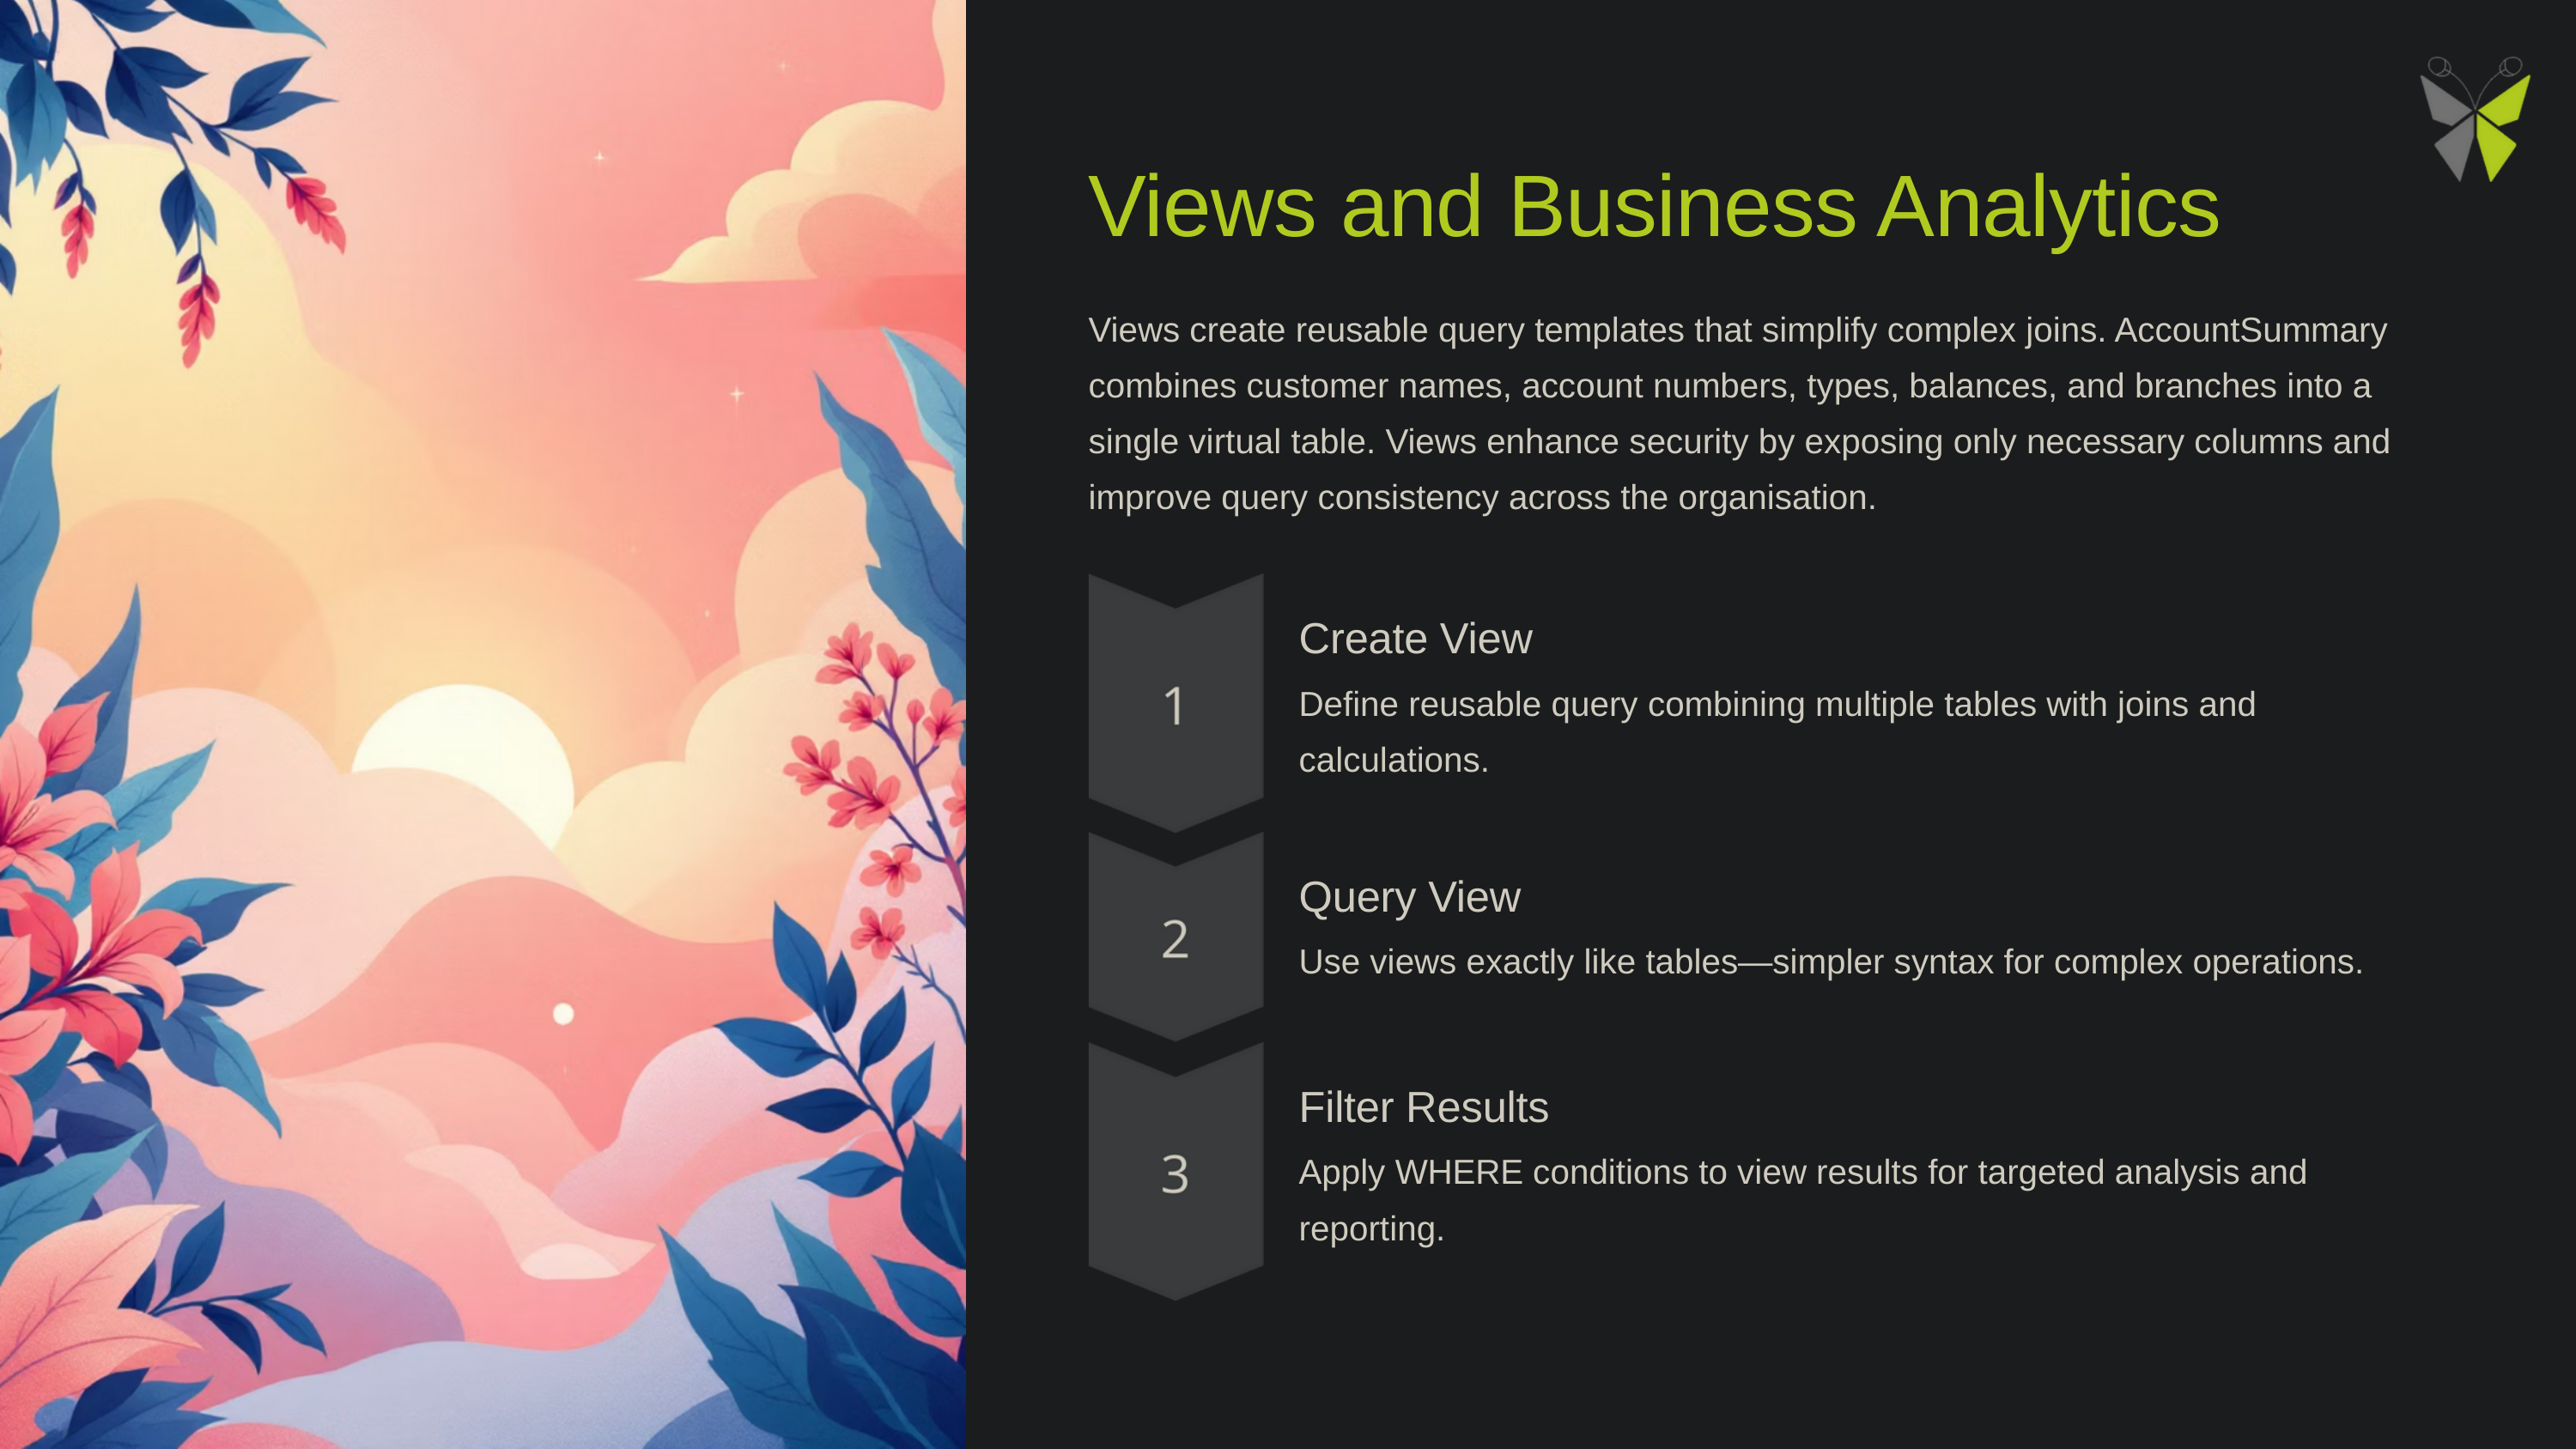

Views and Business Analytics
Views create reusable query templates that simplify complex joins. AccountSummary combines customer names, account numbers, types, balances, and branches into a single virtual table. Views enhance security by exposing only necessary columns and improve query consistency across the organisation.

Create View
Define reusable query combining multiple tables with joins and calculations.

Query View
Use views exactly like tables—simpler syntax for complex operations.

Filter Results
Apply WHERE conditions to view results for targeted analysis and reporting.